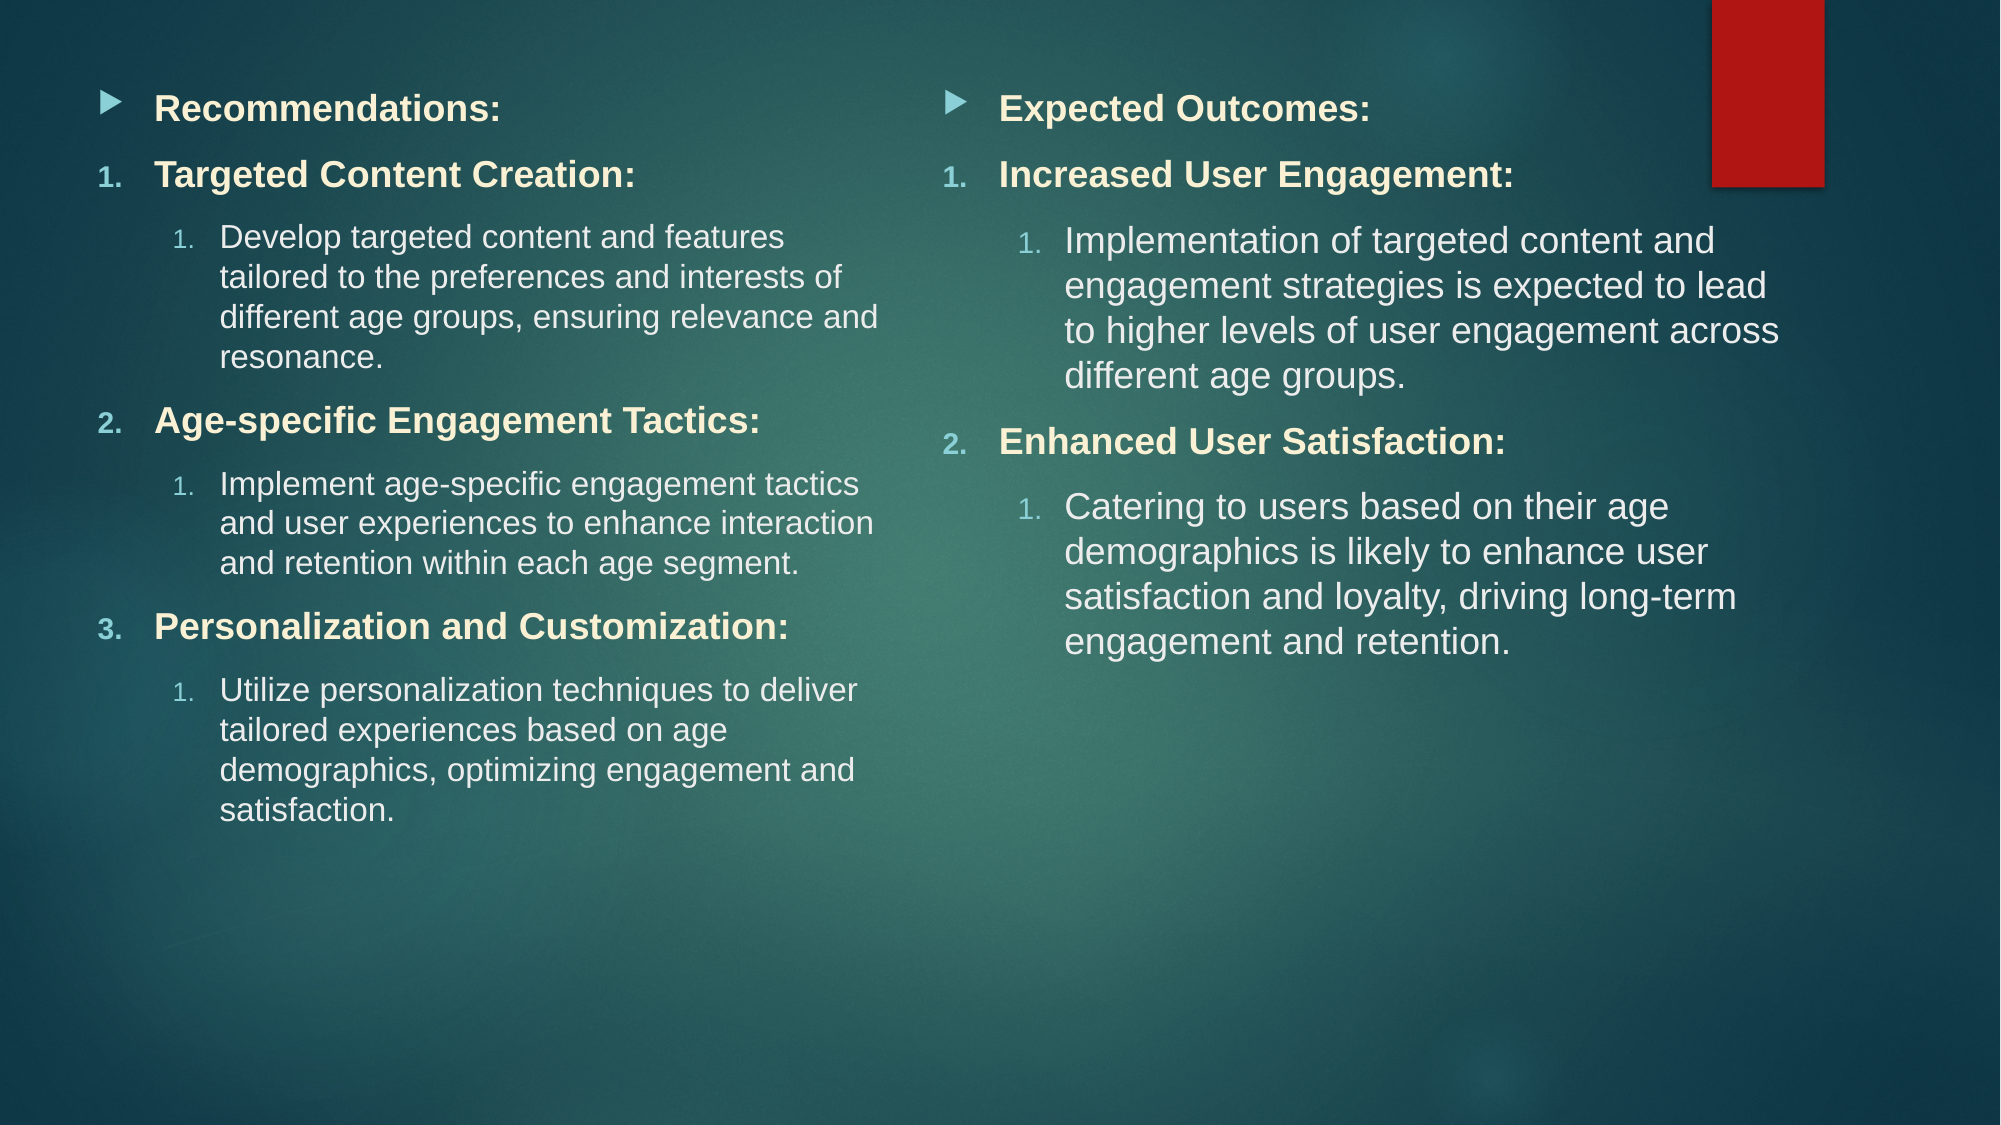

Recommendations:
Targeted Content Creation:
Develop targeted content and features tailored to the preferences and interests of different age groups, ensuring relevance and resonance.
Age-specific Engagement Tactics:
Implement age-specific engagement tactics and user experiences to enhance interaction and retention within each age segment.
Personalization and Customization:
Utilize personalization techniques to deliver tailored experiences based on age demographics, optimizing engagement and satisfaction.
Expected Outcomes:
Increased User Engagement:
Implementation of targeted content and engagement strategies is expected to lead to higher levels of user engagement across different age groups.
Enhanced User Satisfaction:
Catering to users based on their age demographics is likely to enhance user satisfaction and loyalty, driving long-term engagement and retention.